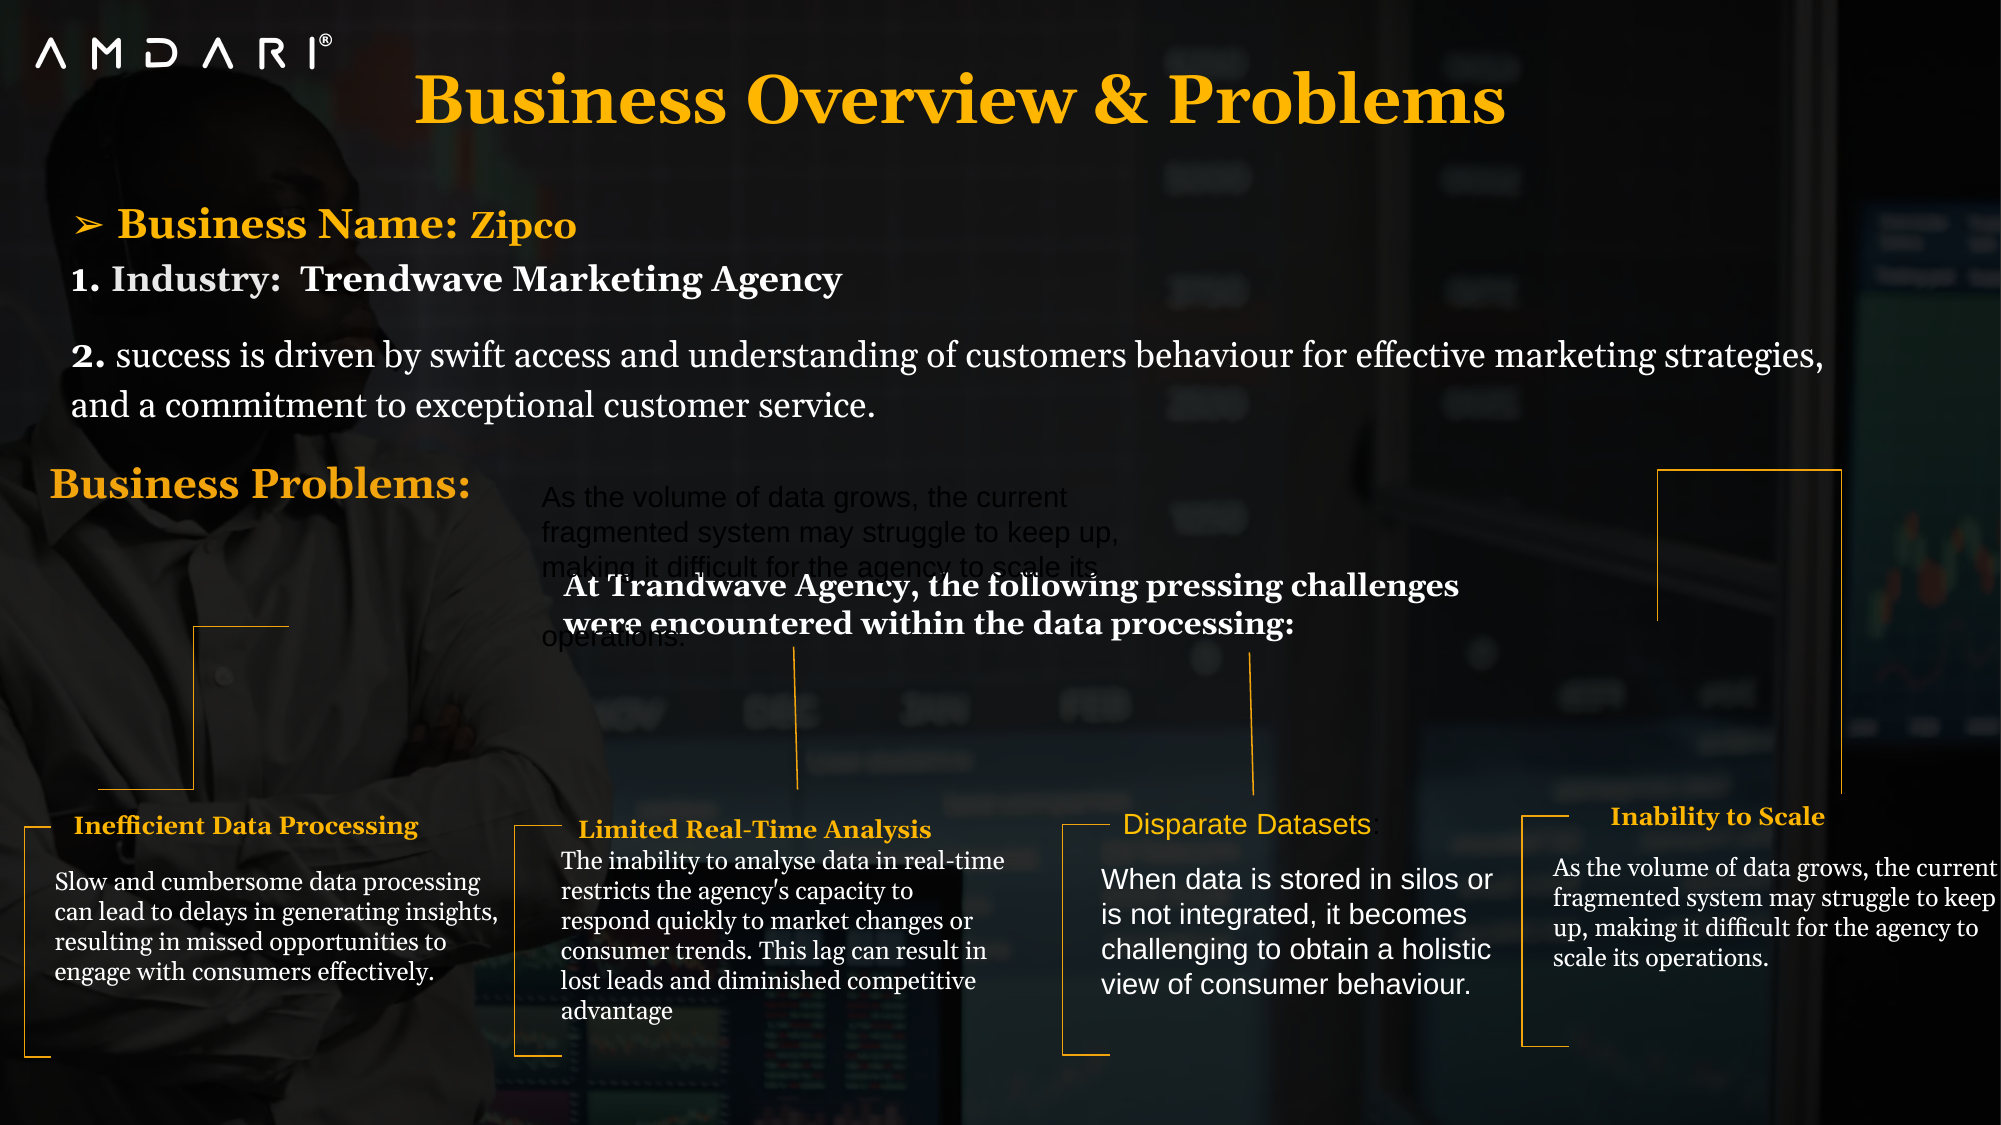

Business Overview & Problems
➢ Business Name: Zipco
1. Industry:  Trendwave Marketing Agency
2. success is driven by swift access and understanding of customers behaviour for effective marketing strategies, and a commitment to exceptional customer service.
Business Problems:
As the volume of data grows, the current
fragmented system may struggle to keep up,
making it difficult for the agency to scale its

operations.

At Trandwave Agency, the following pressing challenges  were encountered within the data processing:
Limited Real-Time Analysis

Inefficient Data Processing

Inability to Scale
Disparate Datasets:

The inability to analyse data in real-time
restricts the agency's capacity to respond quickly to market changes or consumer trends. This lag can result in lost leads and diminished competitive advantage
As the volume of data grows, the current
fragmented system may struggle to keep up, making it difficult for the agency to scale its operations.
When data is stored in silos or is not integrated, it becomes challenging to obtain a holistic view of consumer behaviour.
Slow and cumbersome data processing can lead to delays in generating insights, resulting in missed opportunities to engage with consumers effectively.